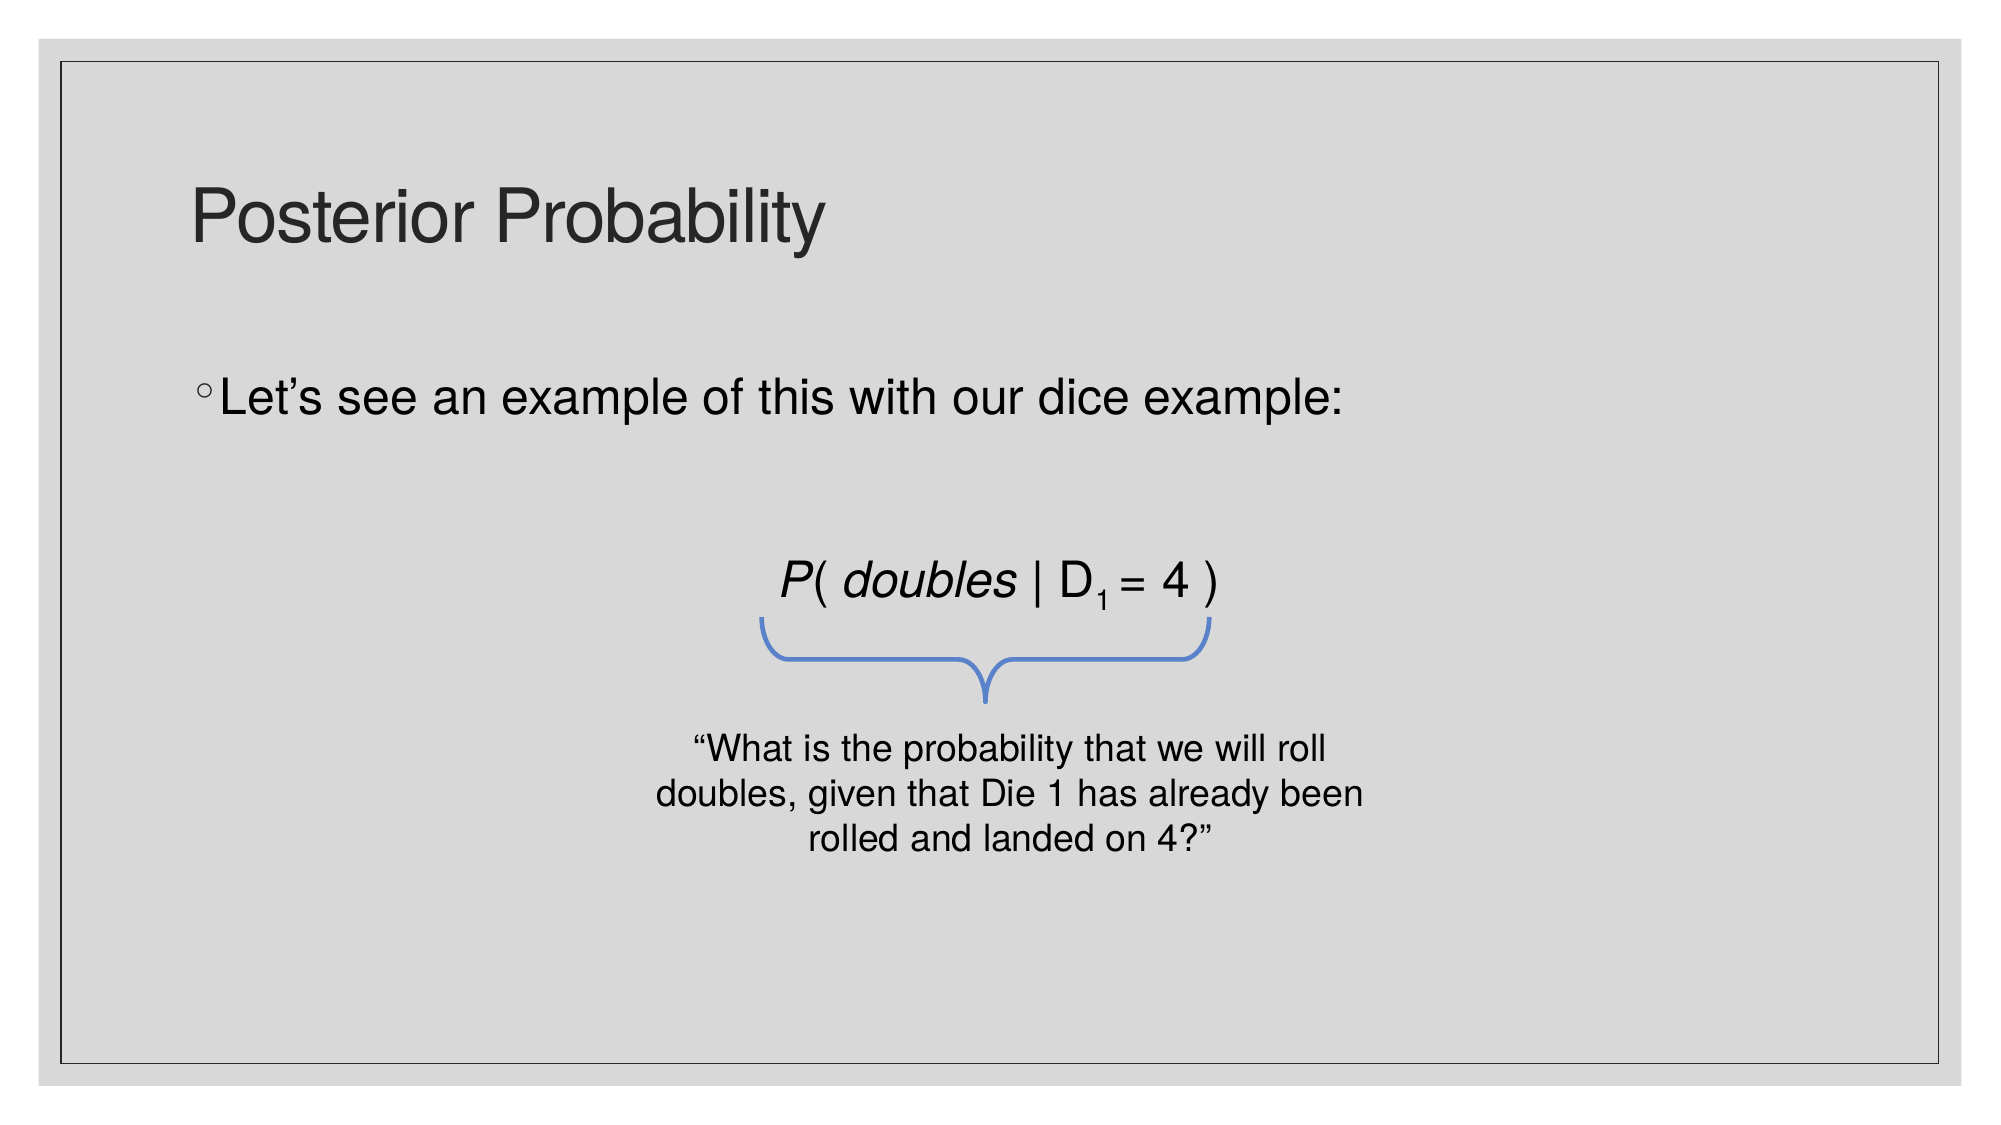

# Posterior Probability
Let’s see an example of this with our dice example:

P( doubles | D1 = 4 )

“What is the probability that we will roll doubles, given that Die 1 has already been rolled and landed on 4?”